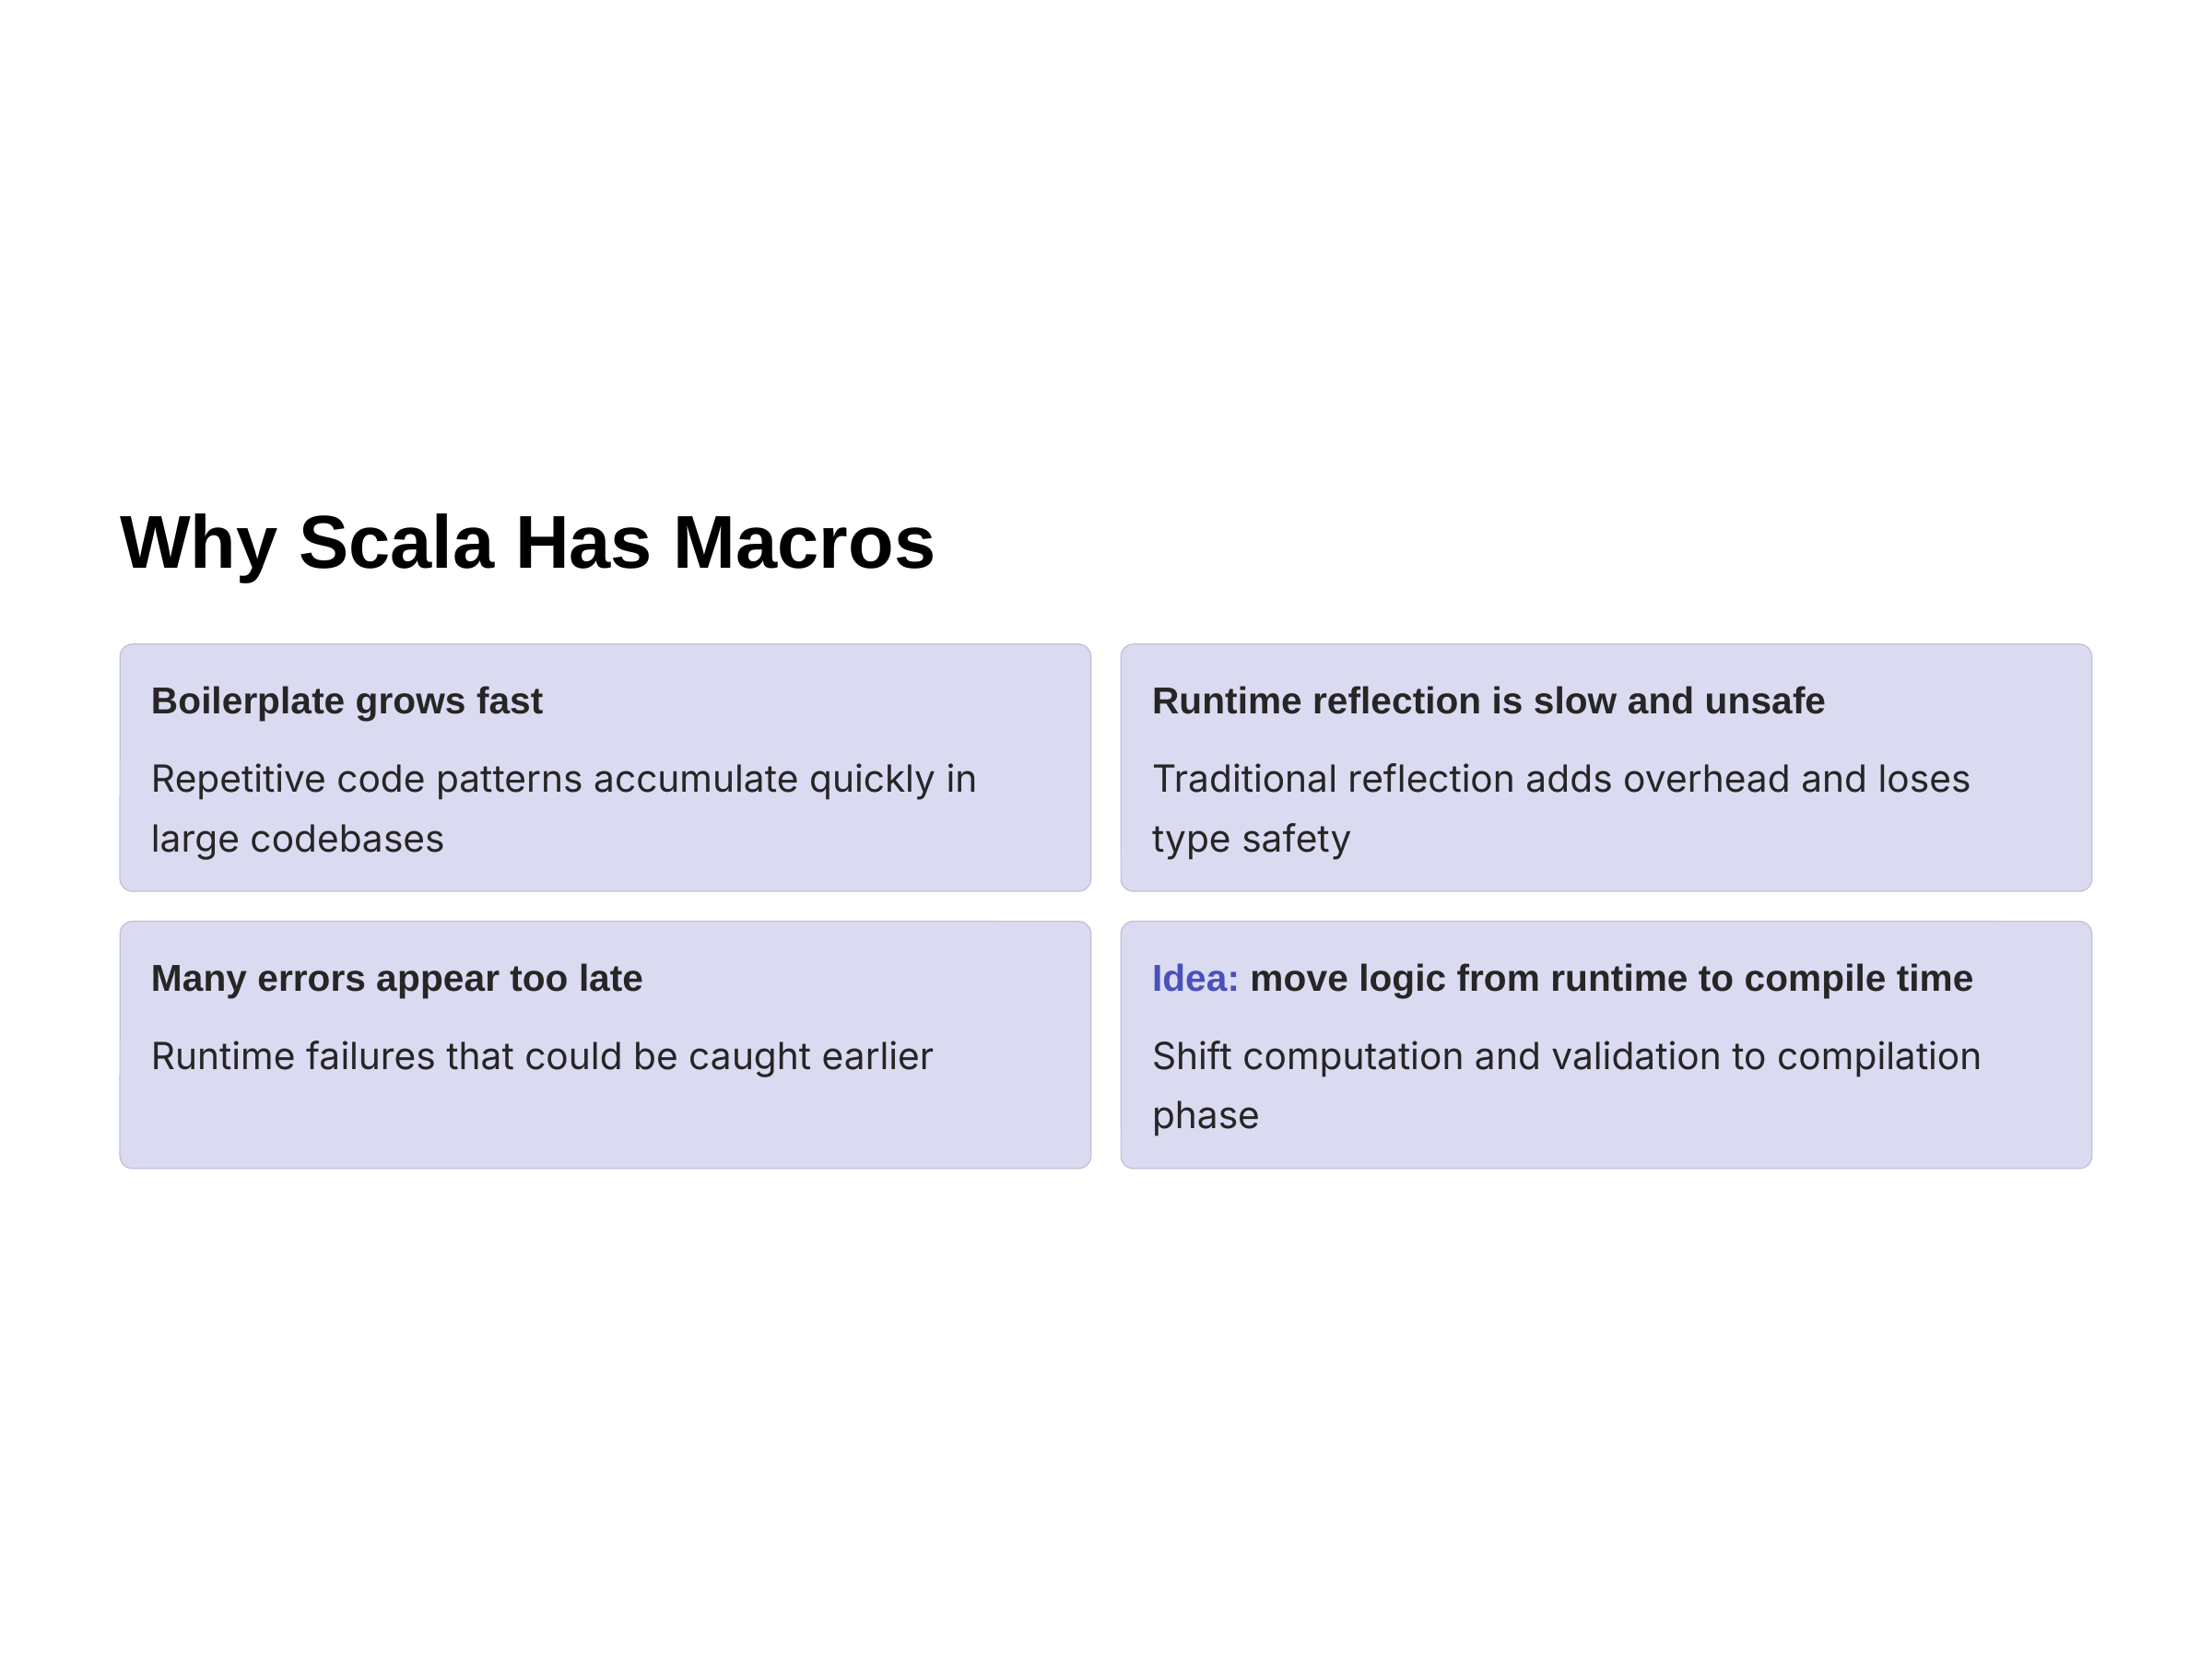

Why Scala Has Macros

Boilerplate grows fast
Runtime reflection is slow and unsafe
Repetitive code patterns accumulate quickly in large codebases
Traditional reflection adds overhead and loses type safety

Many errors appear too late
Idea: move logic from runtime to compile time
Runtime failures that could be caught earlier
Shift computation and validation to compilation phase